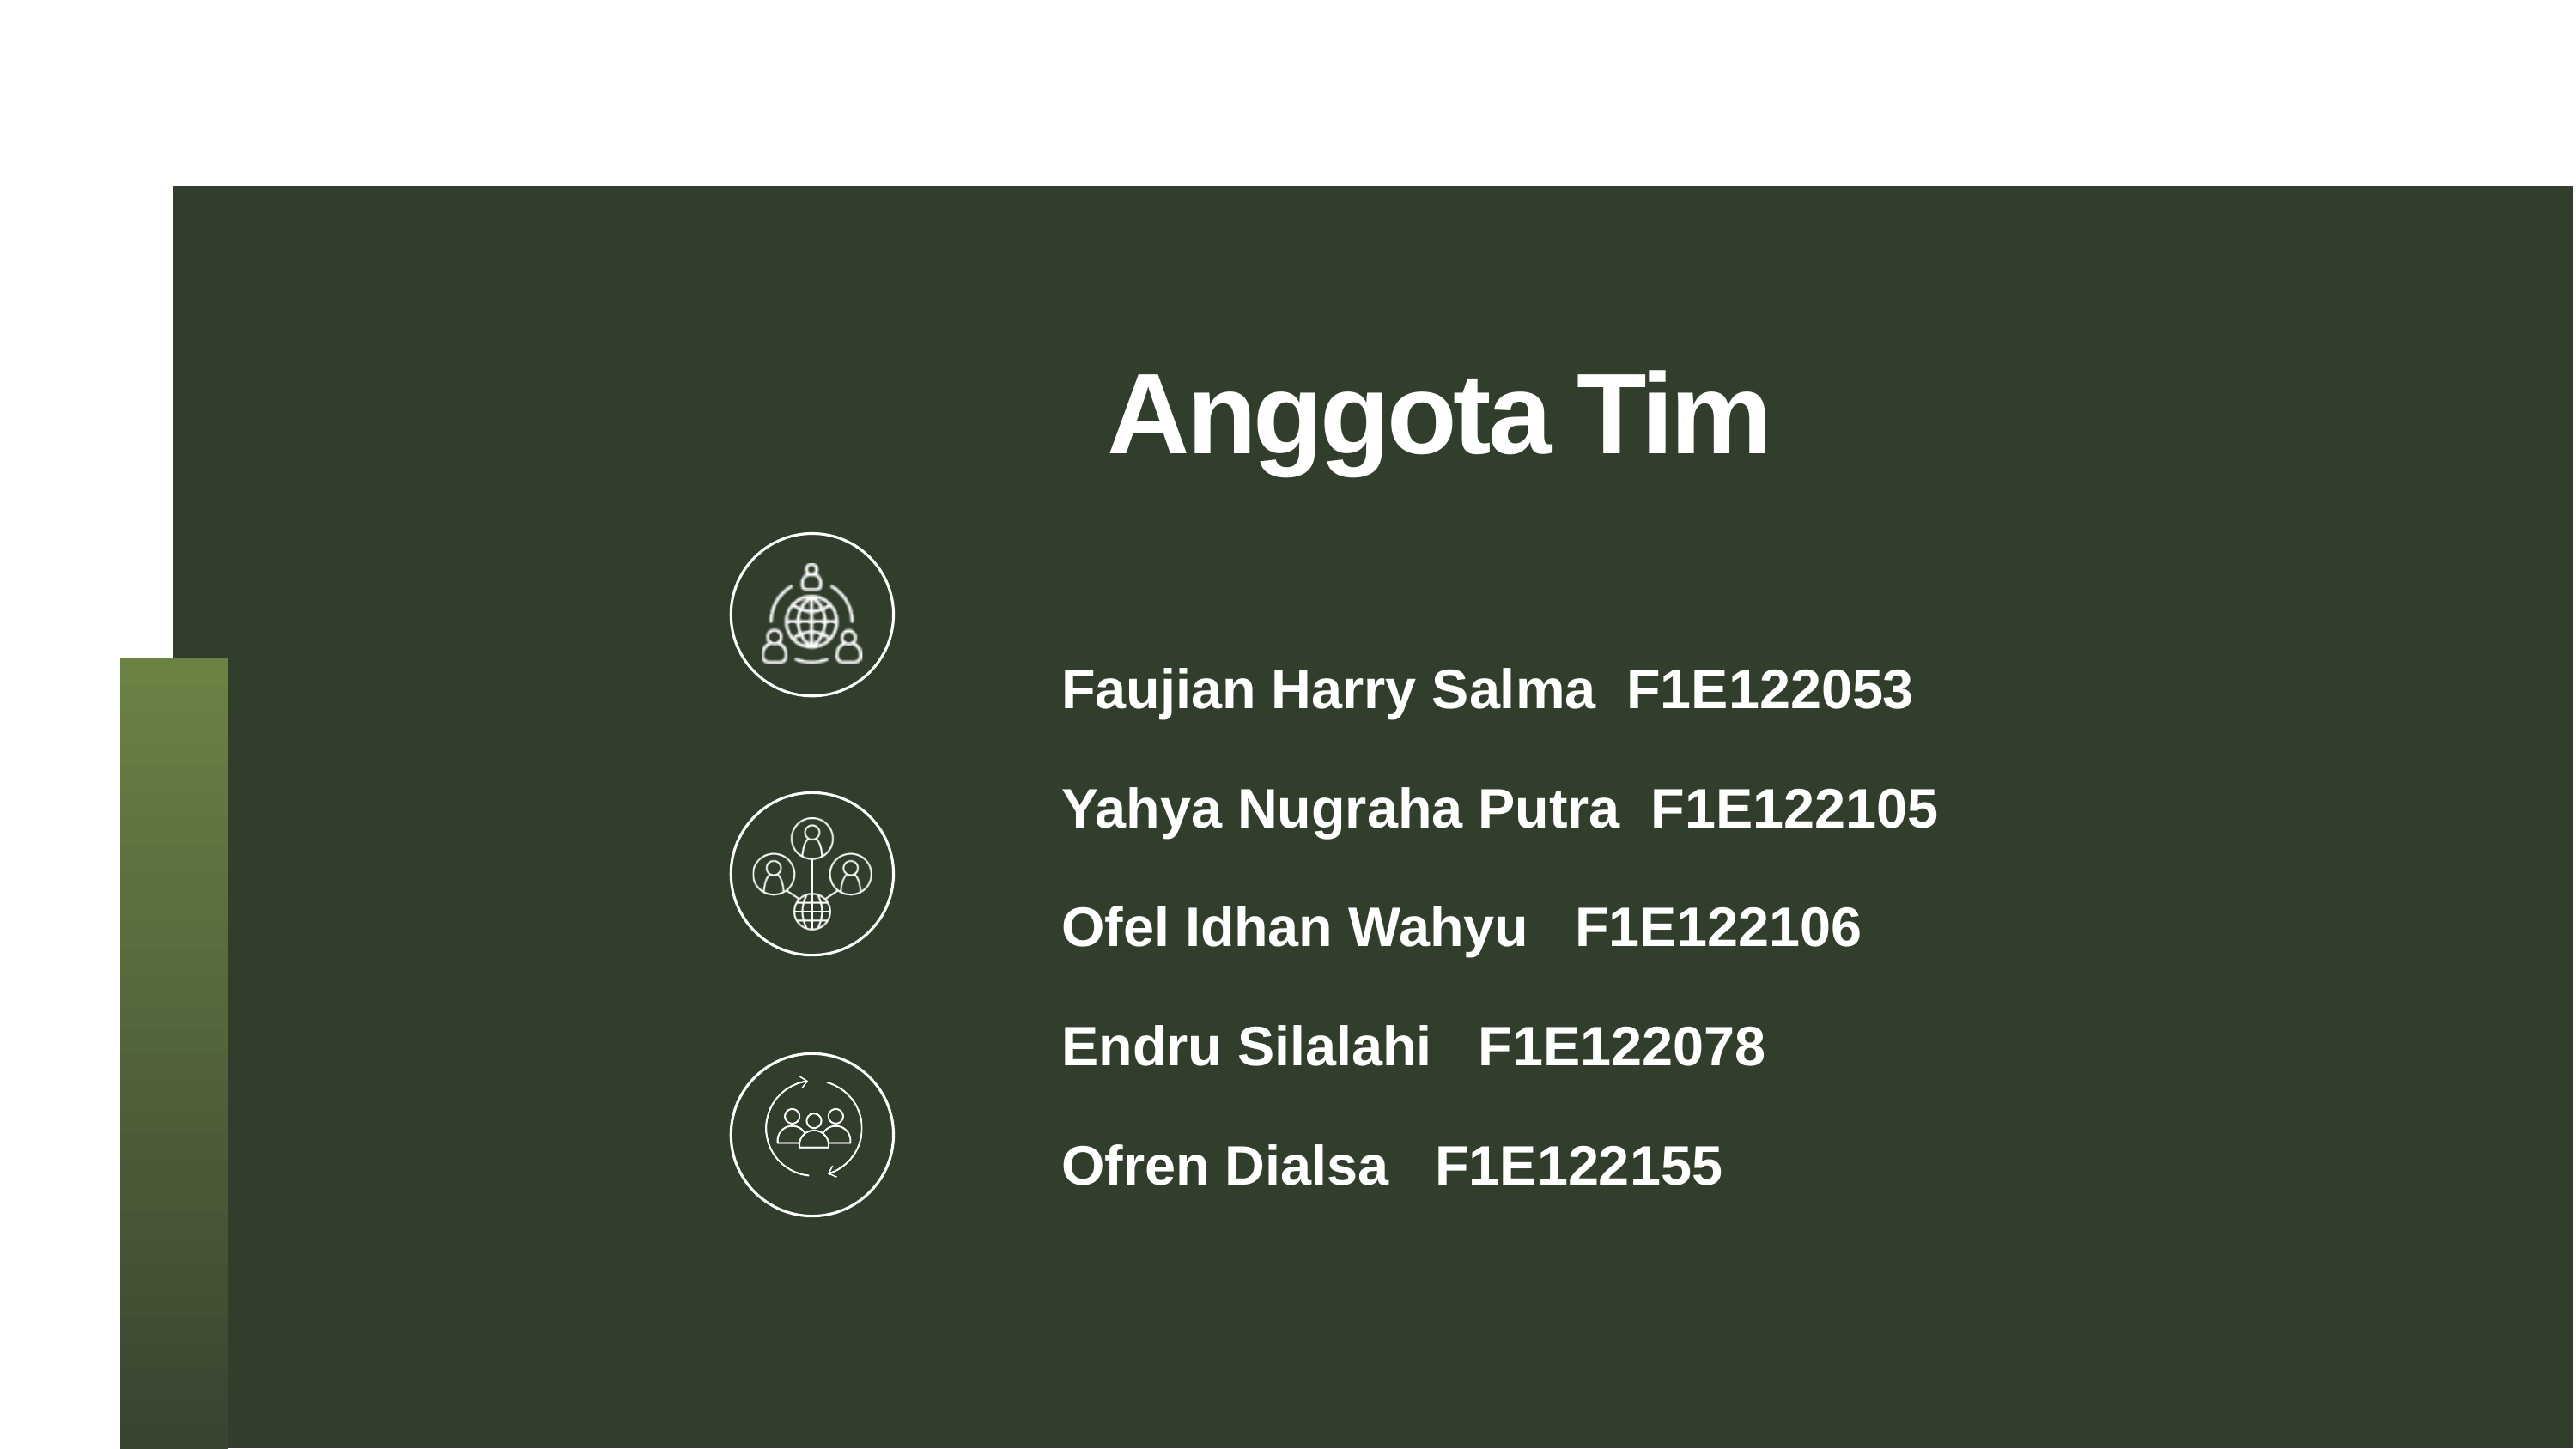

Anggota Tim

Faujian Harry Salma  F1E122053
Yahya Nugraha Putra  F1E122105
Ofel Idhan Wahyu   F1E122106
Endru Silalahi   F1E122078
Ofren Dialsa   F1E122155